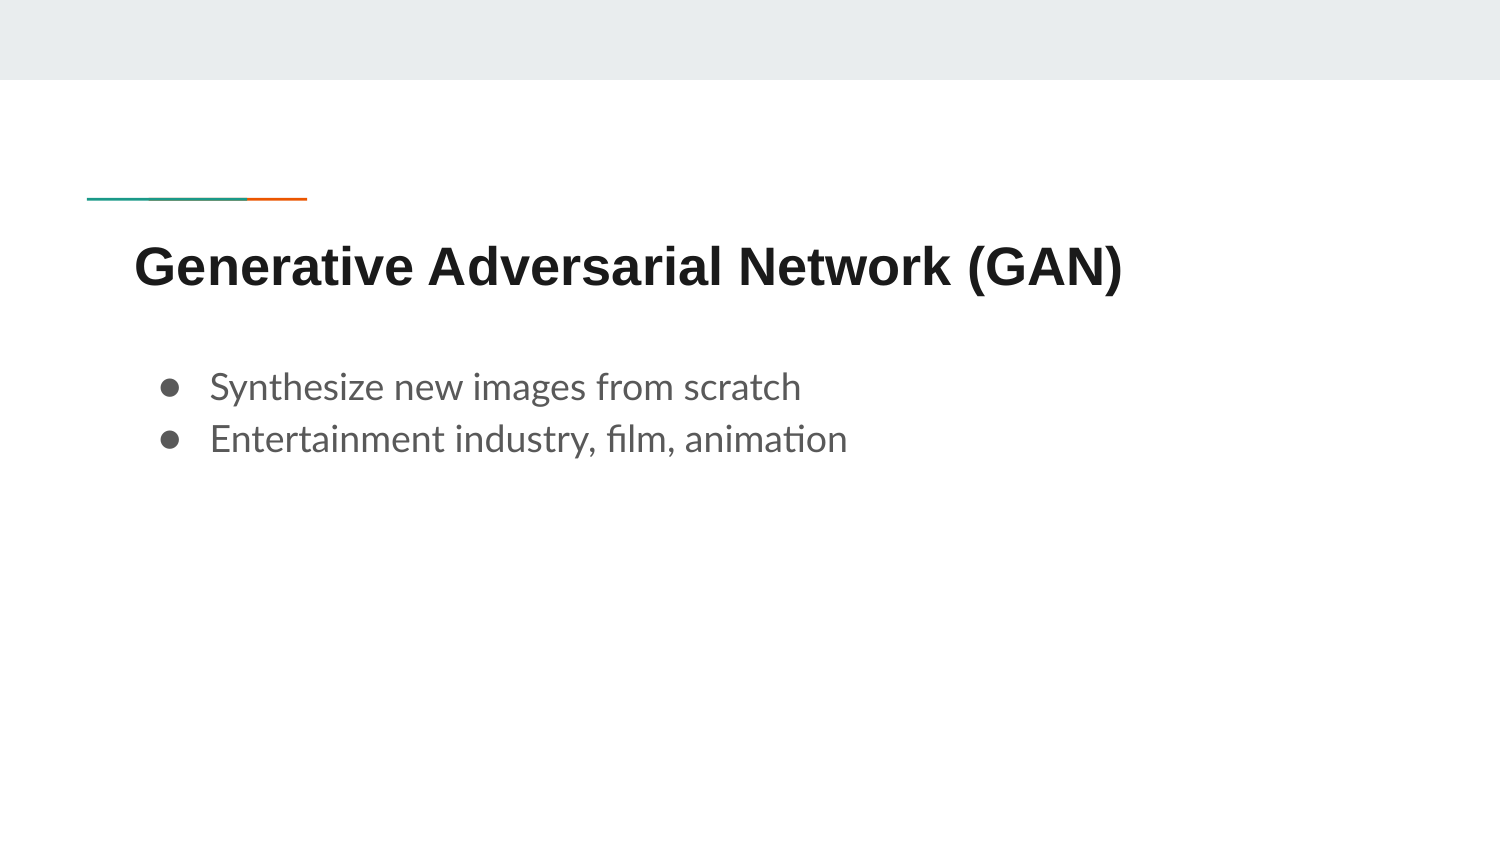

# Generative Adversarial Network (GAN)
Synthesize new images from scratch
Entertainment industry, film, animation